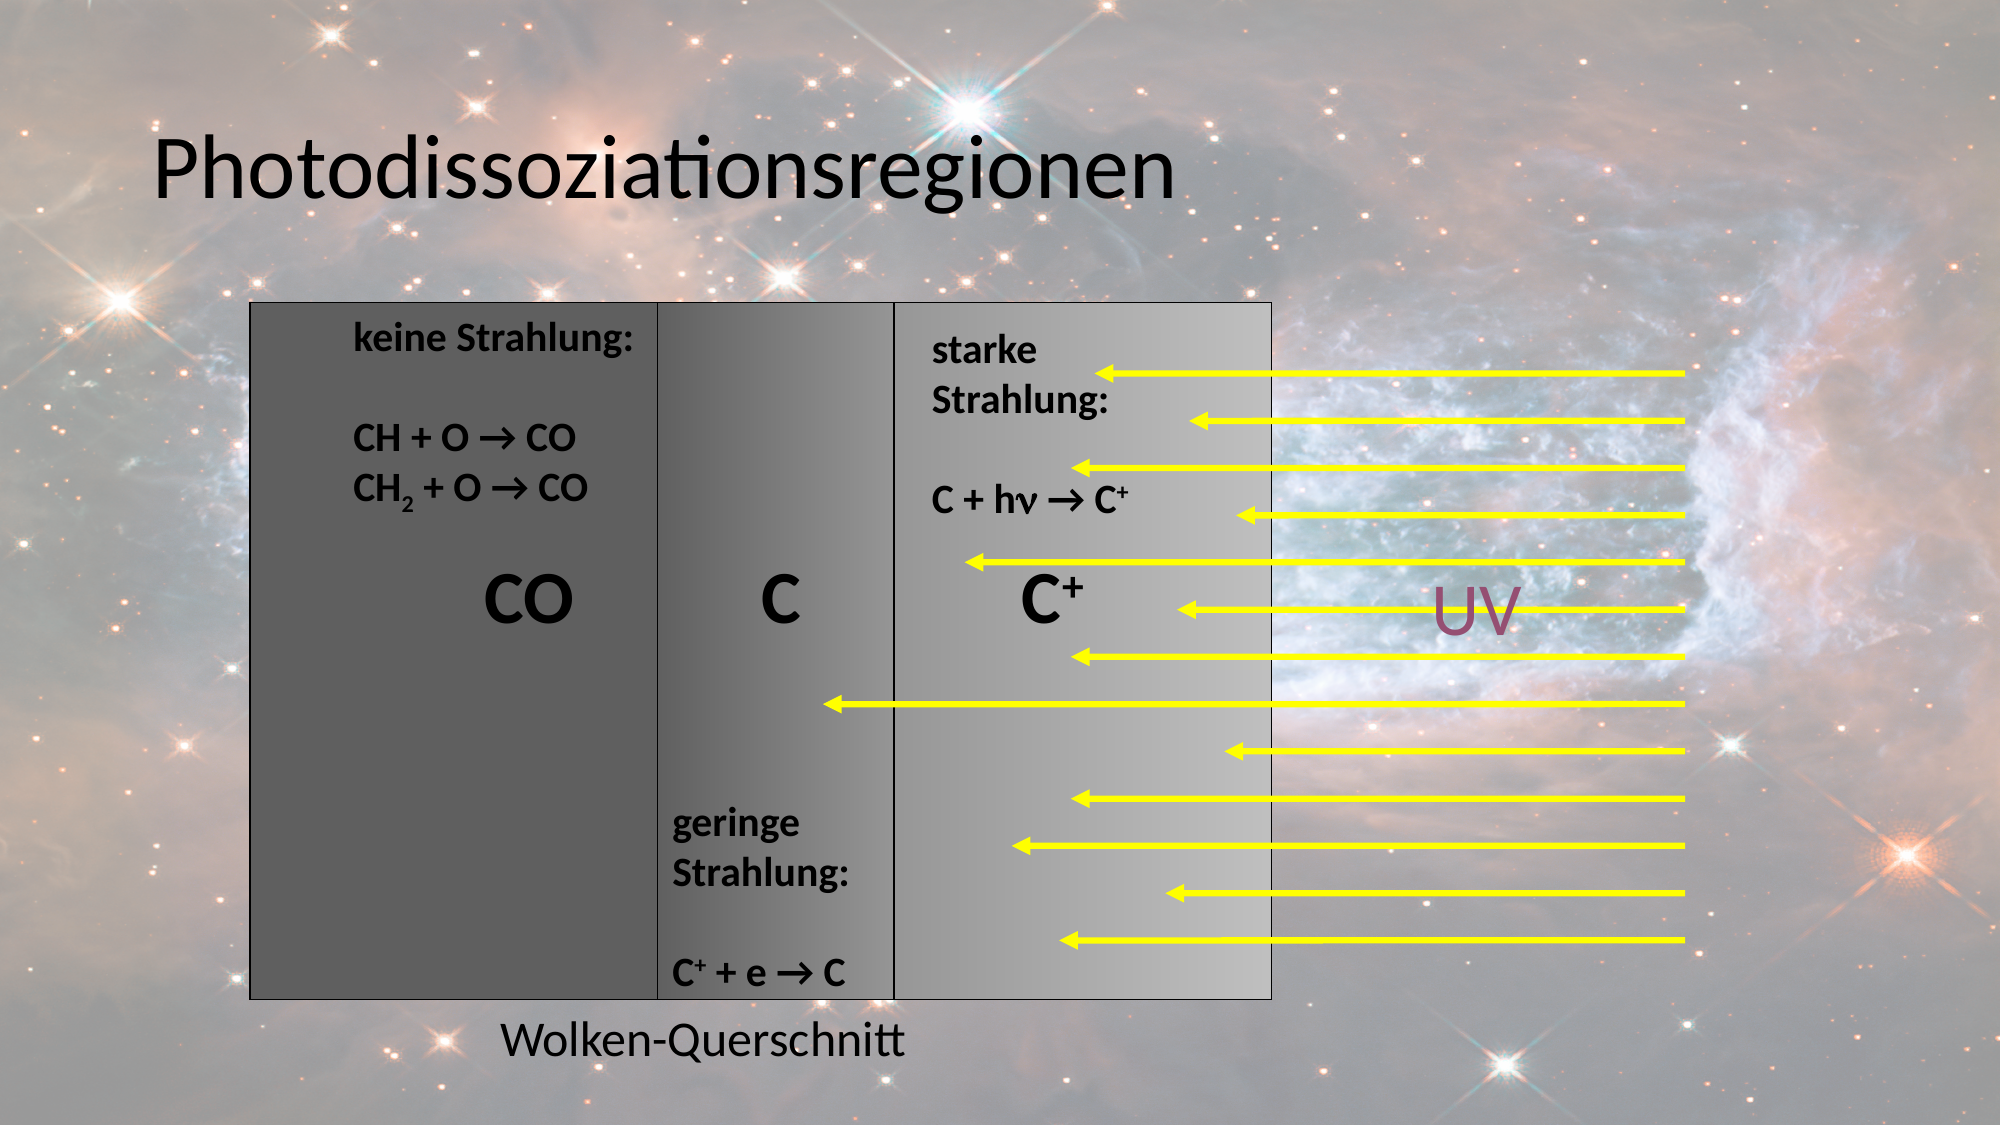

# Photodissoziationsregionen

keine Strahlung:

CH + O → CO
CH2 + O → CO
starke Strahlung:

C + hν → C+

UV

CO           C             C+
geringe Strahlung:

C+ + e → C
Wolken-Querschnitt